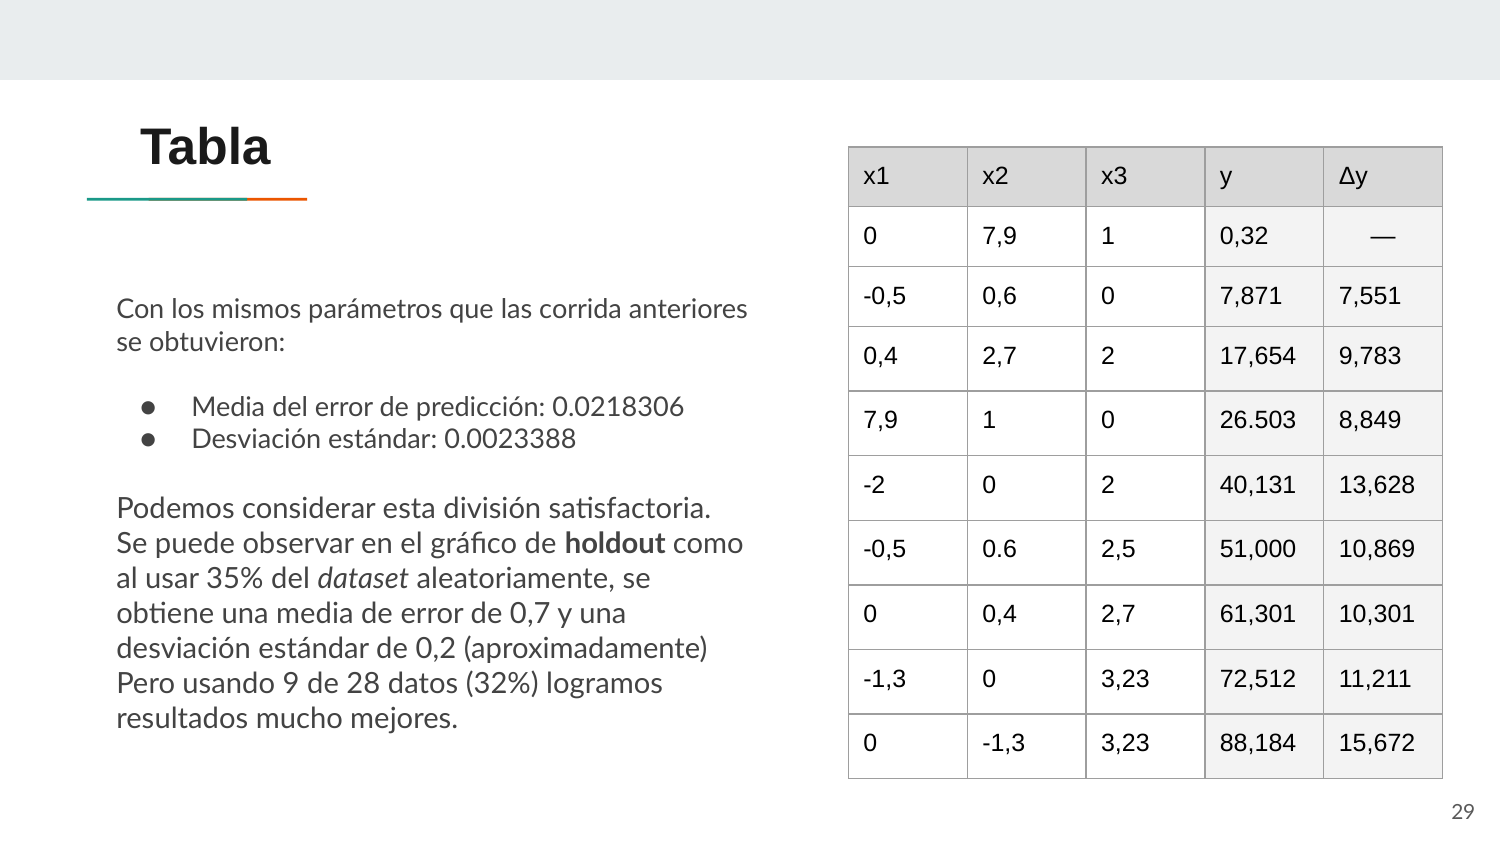

# Tabla
| x1 | x2 | x3 | y | Δy |
| --- | --- | --- | --- | --- |
| 0 | 7,9 | 1 | 0,32 | — |
| -0,5 | 0,6 | 0 | 7,871 | 7,551 |
| 0,4 | 2,7 | 2 | 17,654 | 9,783 |
| 7,9 | 1 | 0 | 26.503 | 8,849 |
| -2 | 0 | 2 | 40,131 | 13,628 |
| -0,5 | 0.6 | 2,5 | 51,000 | 10,869 |
| 0 | 0,4 | 2,7 | 61,301 | 10,301 |
| -1,3 | 0 | 3,23 | 72,512 | 11,211 |
| 0 | -1,3 | 3,23 | 88,184 | 15,672 |
Con los mismos parámetros que las corrida anteriores se obtuvieron:

Media del error de predicción: 0.0218306
Desviación estándar: 0.0023388

Podemos considerar esta división satisfactoria. Se puede observar en el gráfico de holdout como al usar 35% del dataset aleatoriamente, se obtiene una media de error de 0,7 y una desviación estándar de 0,2 (aproximadamente)
Pero usando 9 de 28 datos (32%) logramos resultados mucho mejores.

29